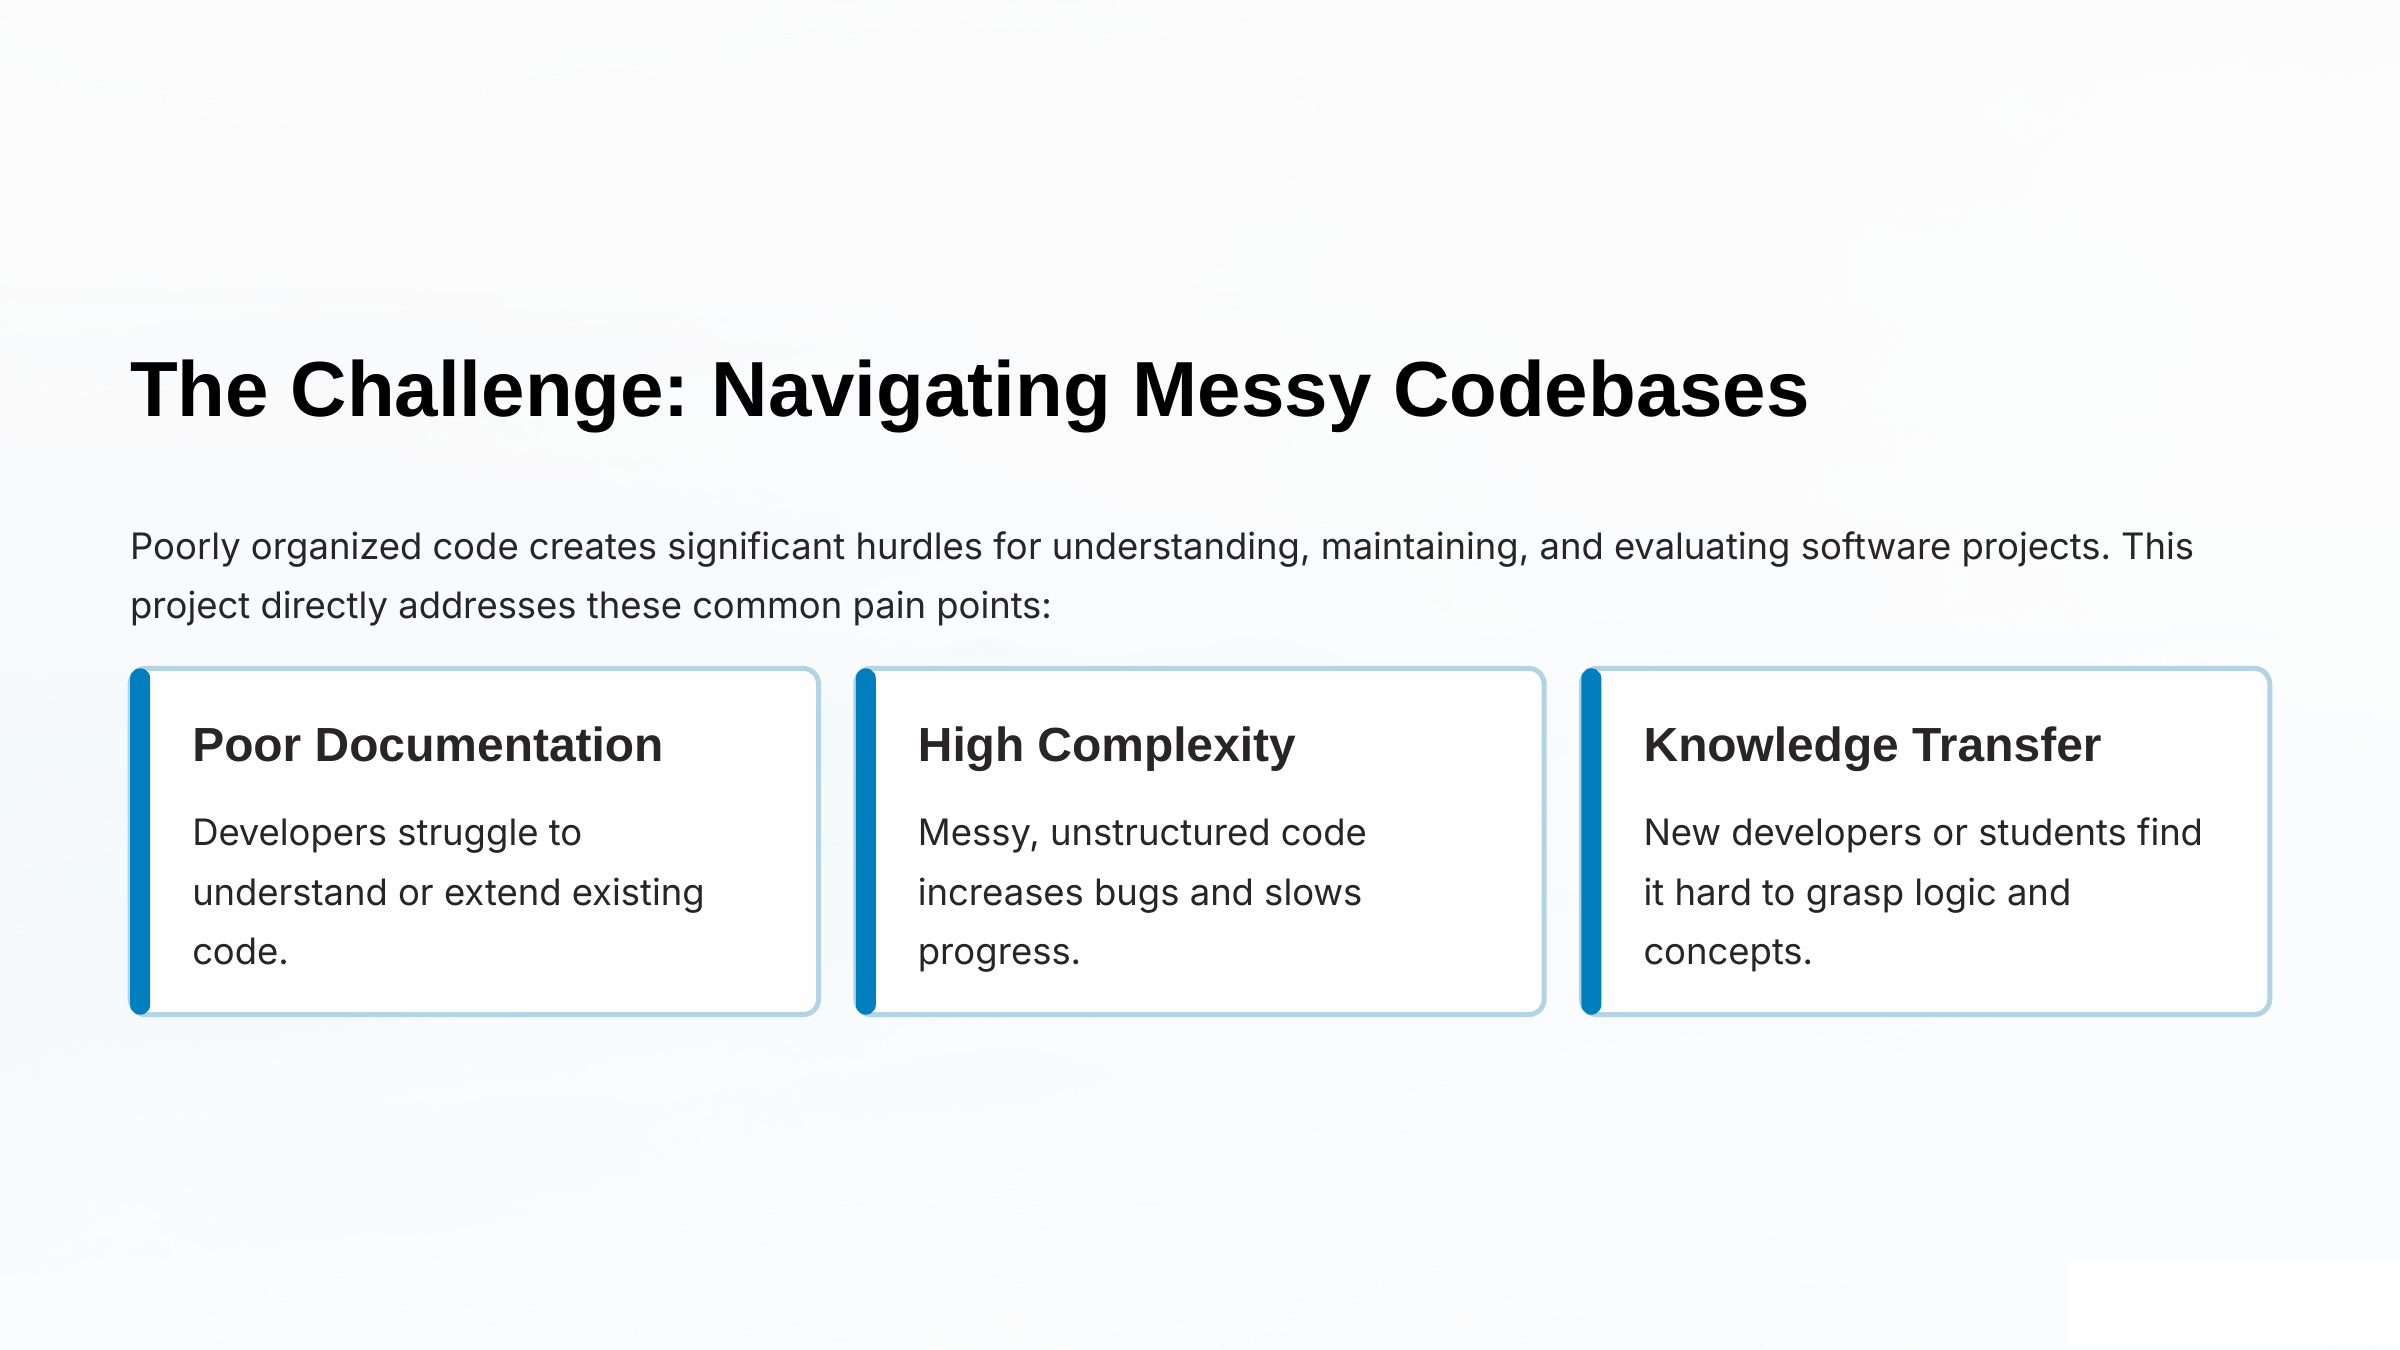

The Challenge: Navigating Messy Codebases
Poorly organized code creates significant hurdles for understanding, maintaining, and evaluating software projects. This project directly addresses these common pain points:

Poor Documentation
High Complexity
Knowledge Transfer
Developers struggle to understand or extend existing code.
Messy, unstructured code increases bugs and slows progress.
New developers or students find it hard to grasp logic and concepts.